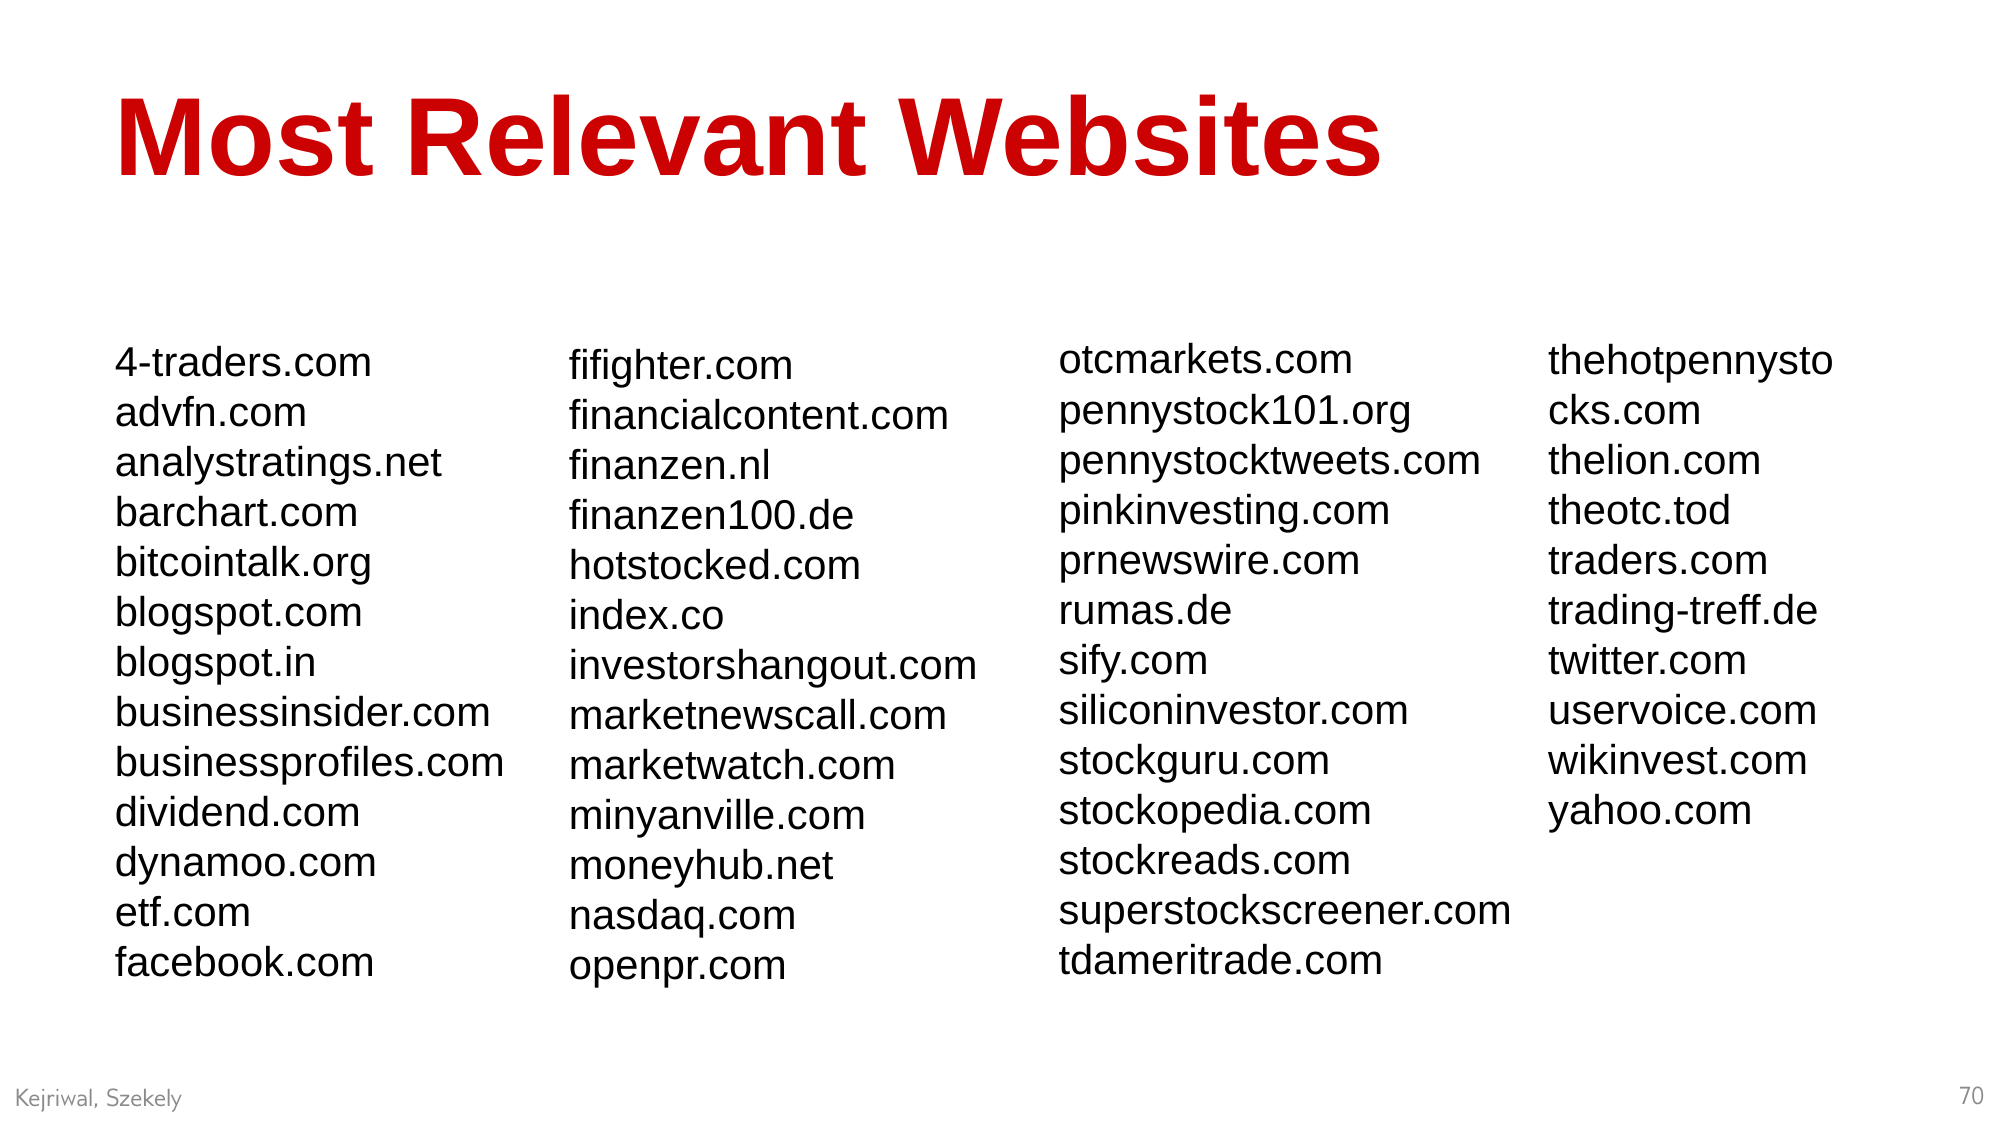

# Most Relevant Websites
otcmarkets.com
pennystock101.org
pennystocktweets.com
pinkinvesting.com
prnewswire.com
rumas.de
sify.com
siliconinvestor.com
stockguru.com
stockopedia.com
stockreads.com superstockscreener.com tdameritrade.com
thehotpennystocks.com
thelion.com
theotc.tod
traders.com
trading-treff.de
twitter.com
uservoice.com
wikinvest.com
yahoo.com
4-traders.com
advfn.com
analystratings.net
barchart.com
bitcointalk.org
blogspot.com
blogspot.in
businessinsider.com
businessprofiles.com
dividend.com
dynamoo.com
etf.com
facebook.com
fifighter.com
financialcontent.com
finanzen.nl
finanzen100.de
hotstocked.com
index.co
investorshangout.com
marketnewscall.com
marketwatch.com
minyanville.com
moneyhub.net
nasdaq.com
openpr.com
70
Kejriwal, Szekely